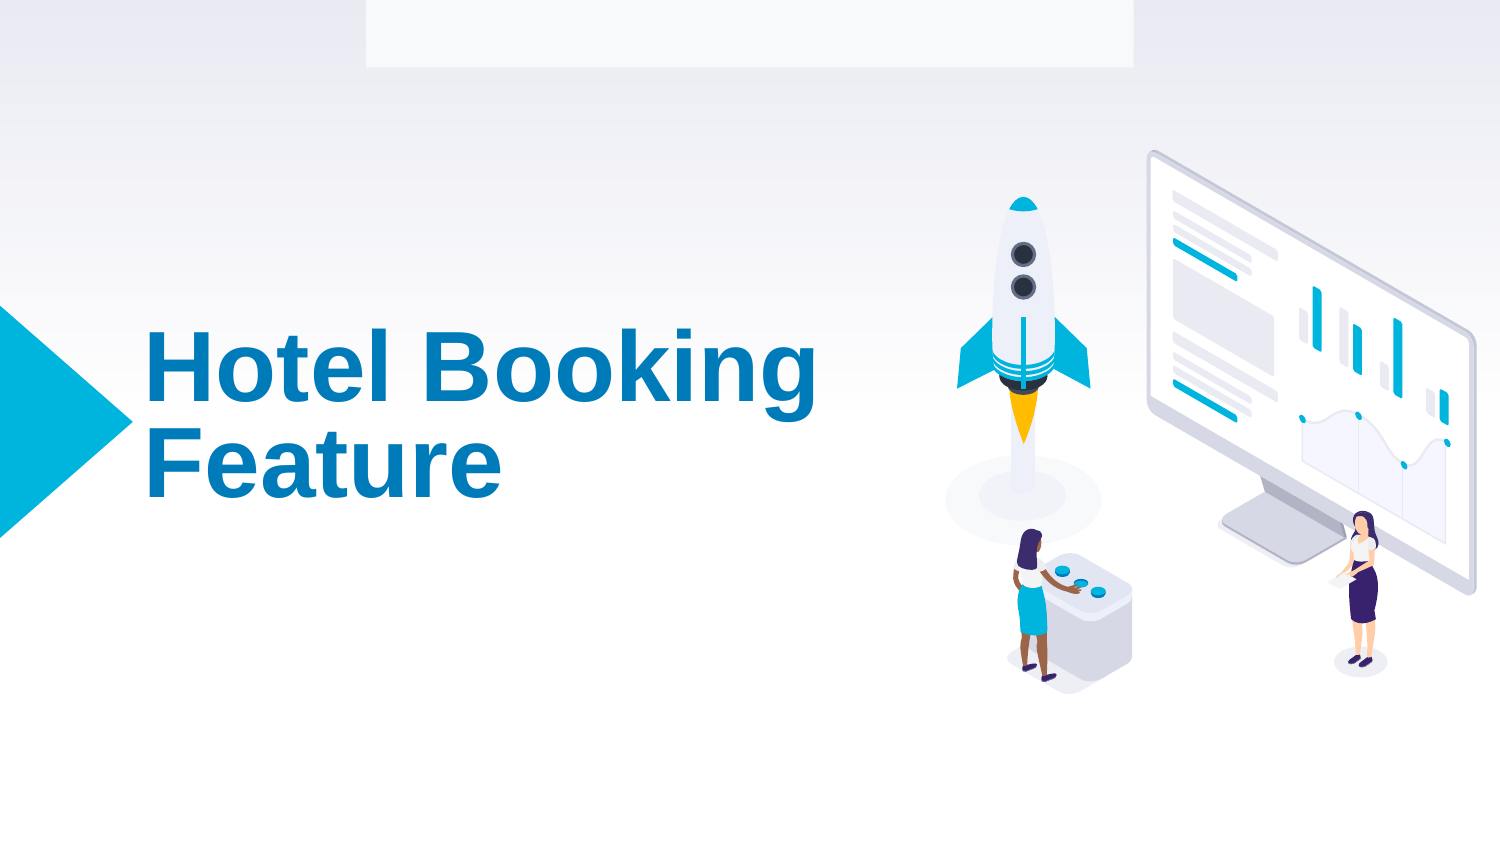

Environment Configuration and Account Setup

# Hotel Booking Feature